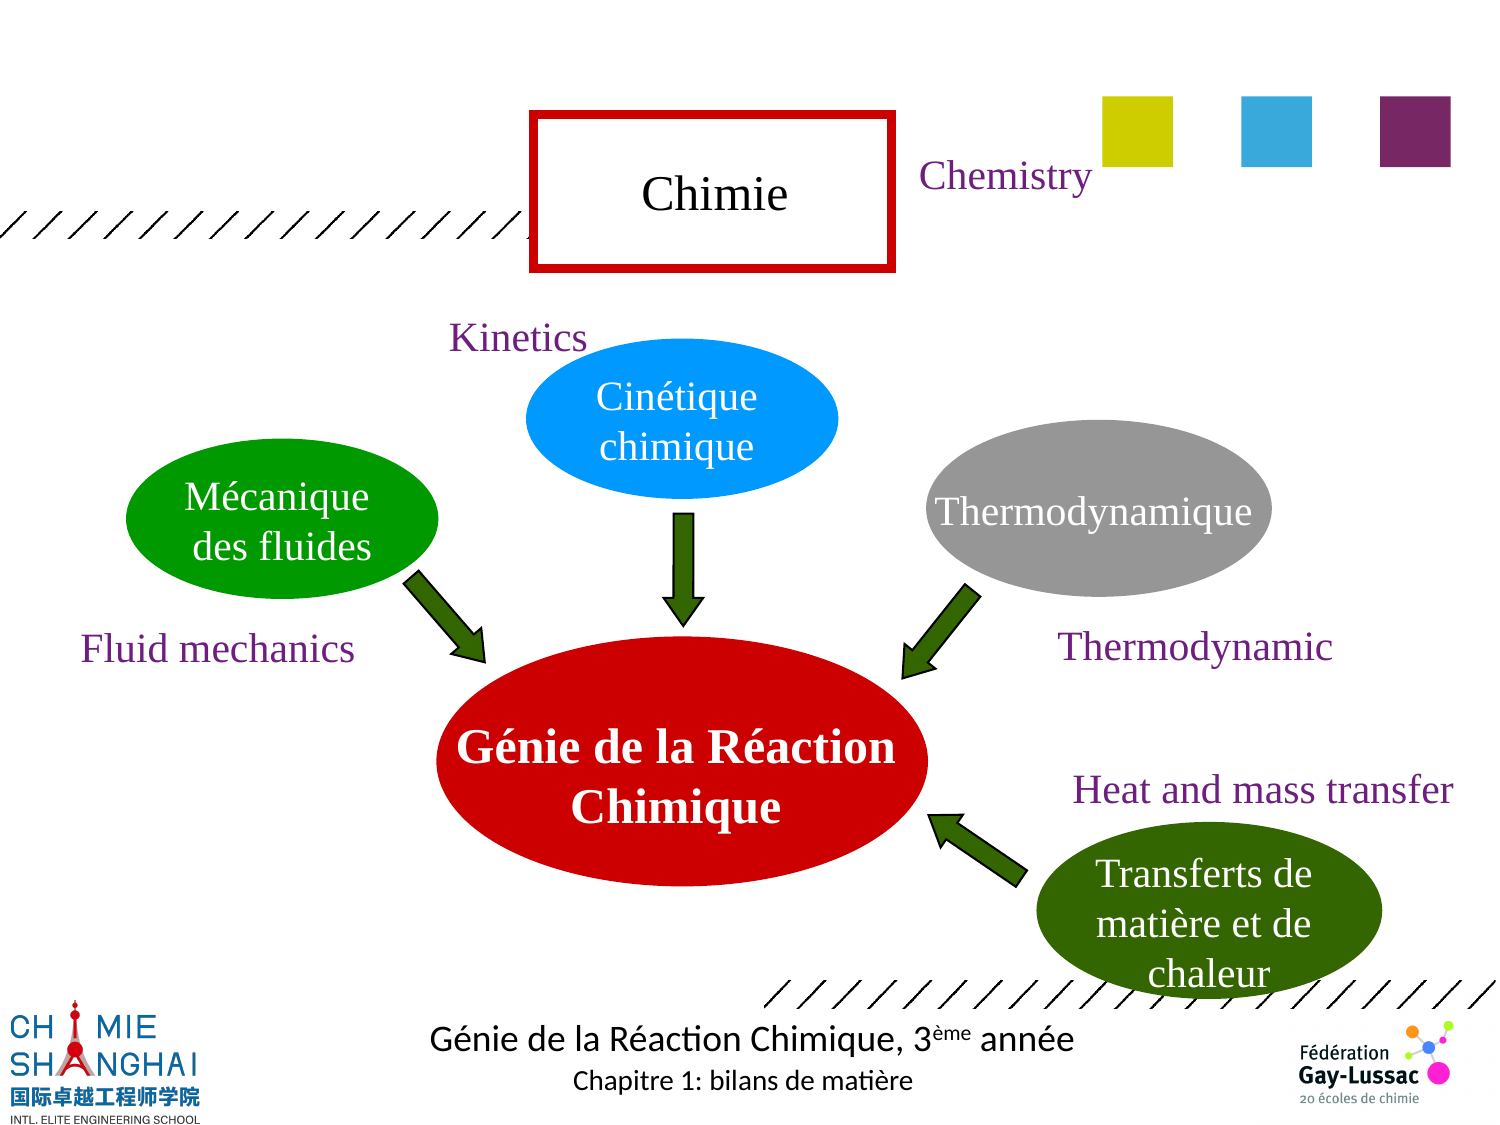

Chemistry
Chimie
Kinetics
Cinétique
chimique
Thermodynamique
Mécanique
des fluides

Thermodynamic
Fluid mechanics

Génie de la Réaction
Chimique
Heat and mass transfer

Transferts de
matière et de
chaleur